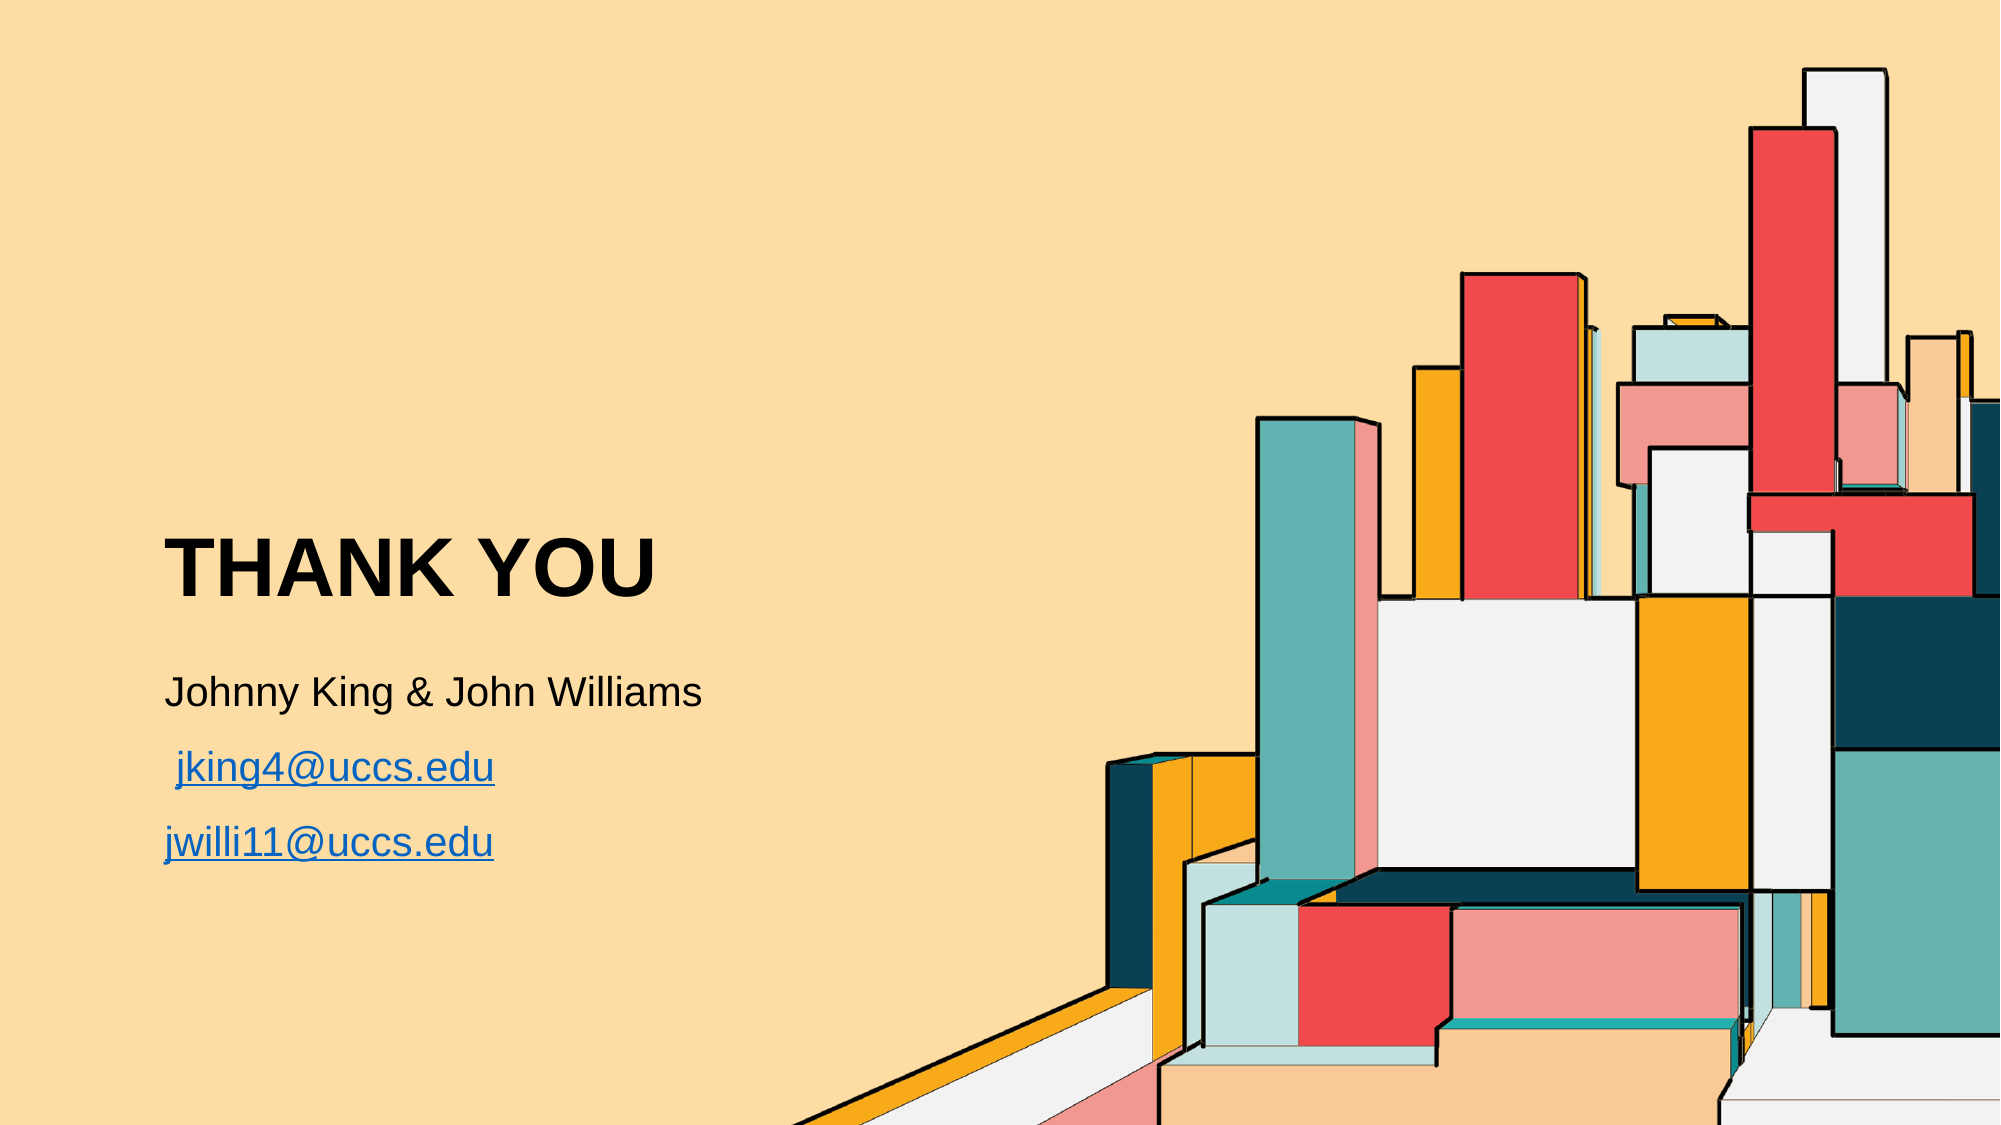

# Thank you
Johnny King & John Williams
 jking4@uccs.edu
jwilli11@uccs.edu